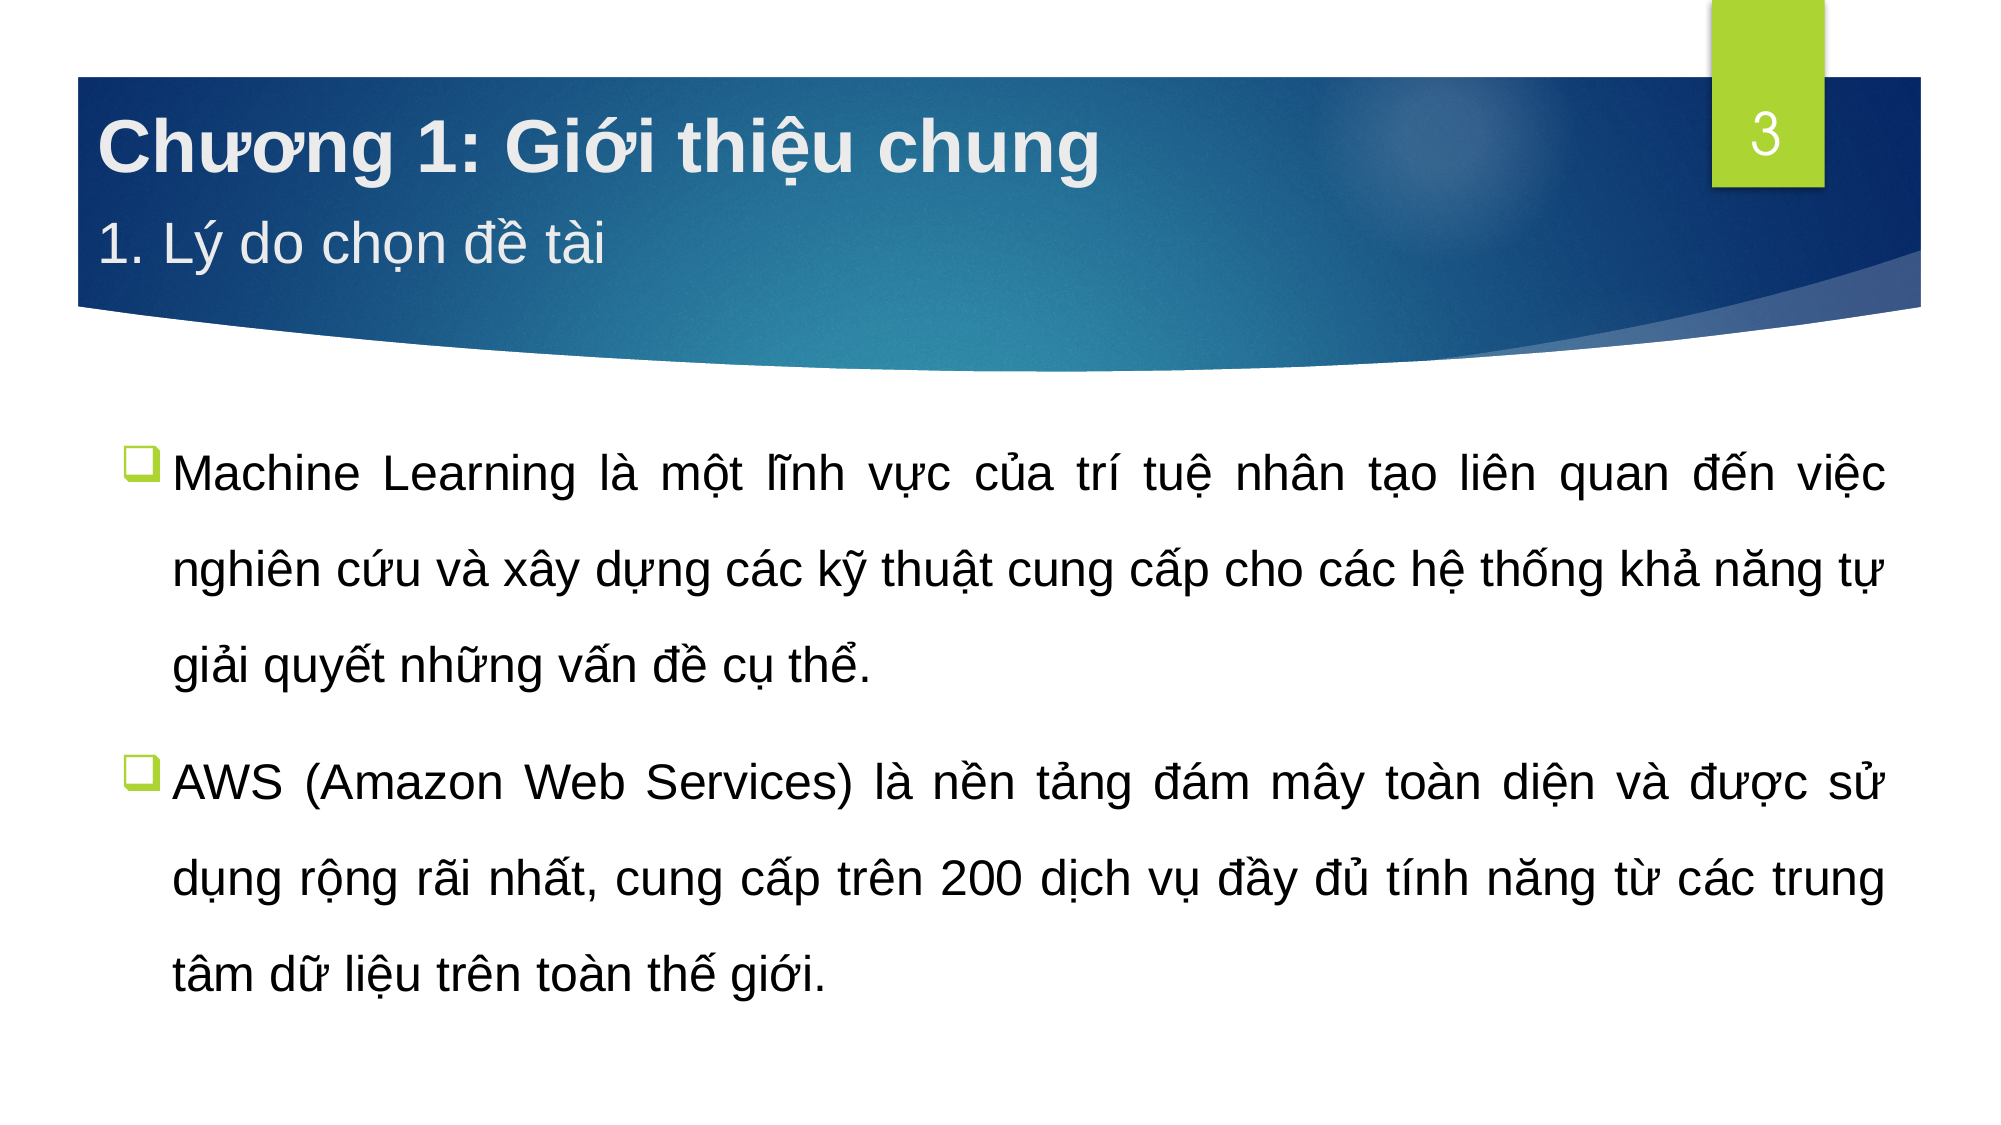

3
# Chương 1: Giới thiệu chung
1. Lý do chọn đề tài
Machine Learning là một lĩnh vực của trí tuệ nhân tạo liên quan đến việc nghiên cứu và xây dựng các kỹ thuật cung cấp cho các hệ thống khả năng tự giải quyết những vấn đề cụ thể.
AWS (Amazon Web Services) là nền tảng đám mây toàn diện và được sử dụng rộng rãi nhất, cung cấp trên 200 dịch vụ đầy đủ tính năng từ các trung tâm dữ liệu trên toàn thế giới.